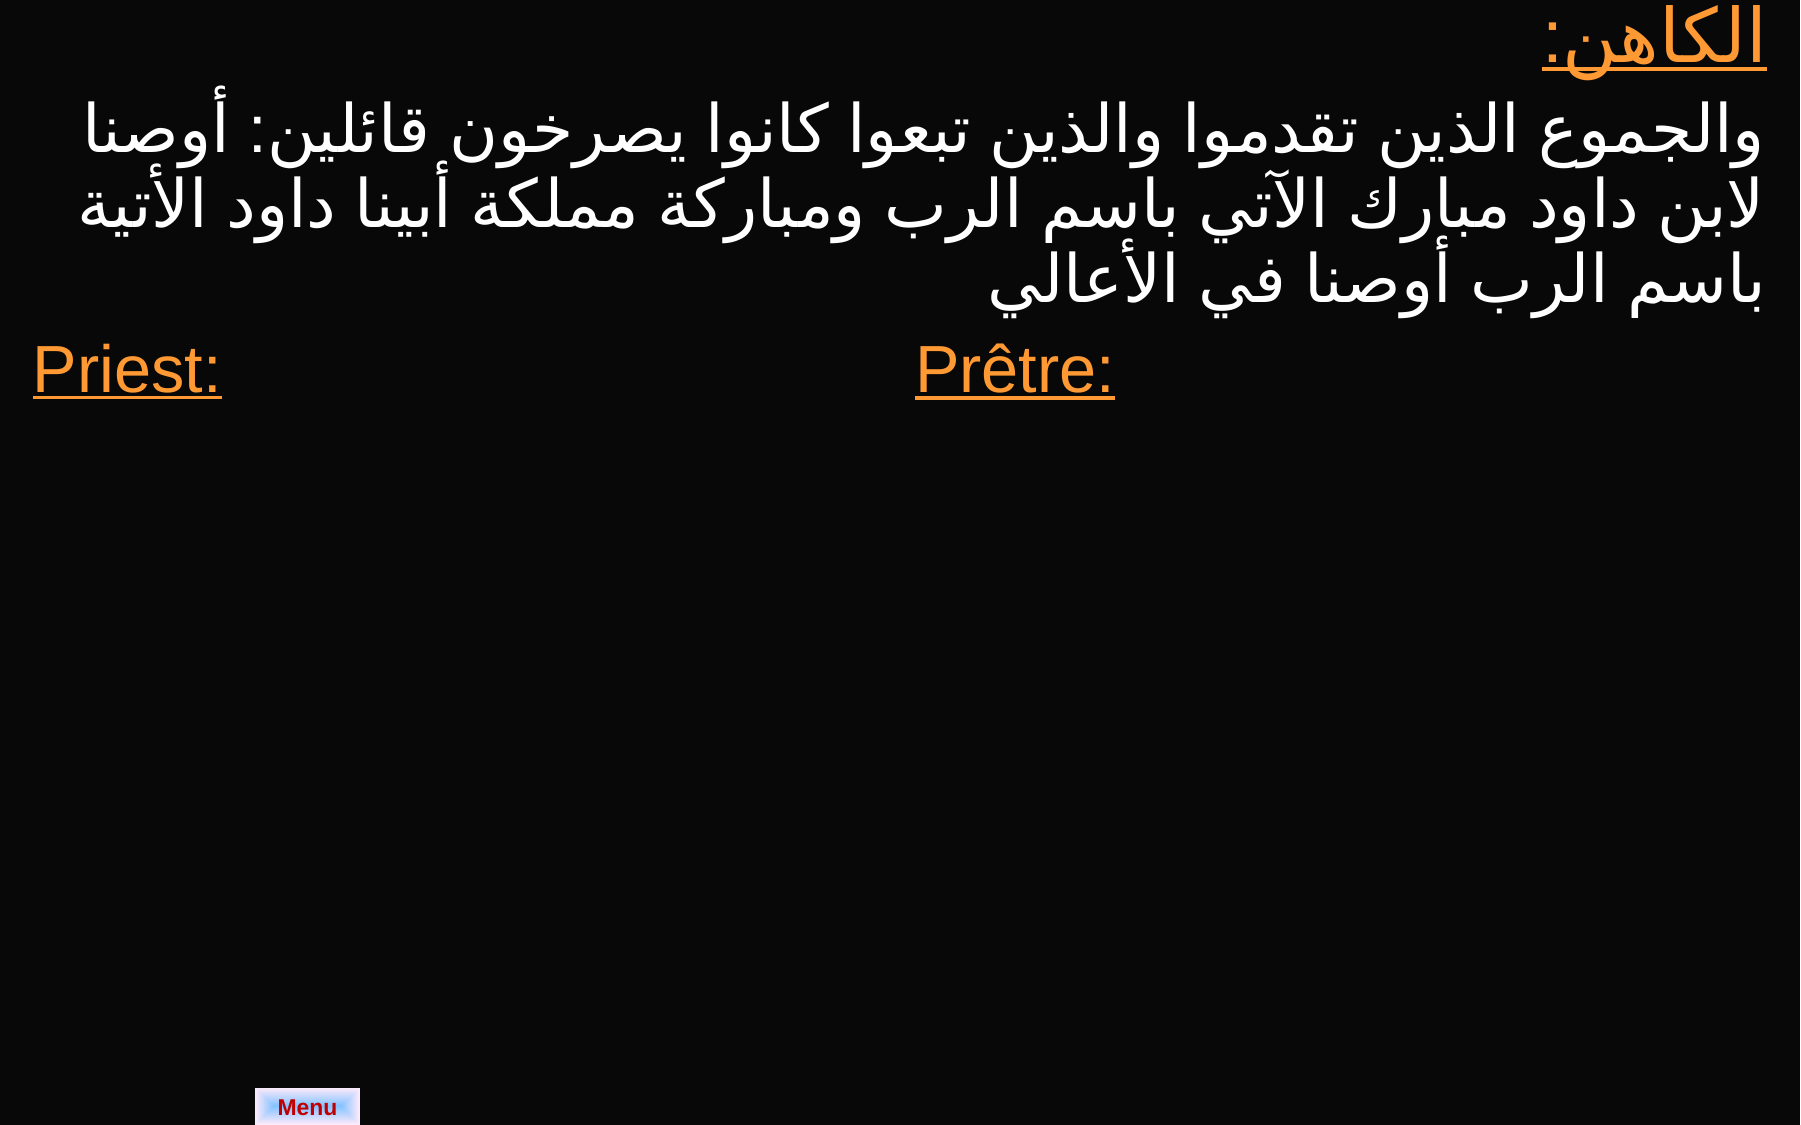

| الكاهن: والجموع الذين تقدموا والذين تبعوا كانوا يصرخون قائلين: أوصنا لابن داود مبارك الآتي باسم الرب ومباركة مملكة أبينا داود الأتية باسم الرب أوصنا في الأعالي |  |
| --- | --- |
| Priest: | Prêtre: |

Menu